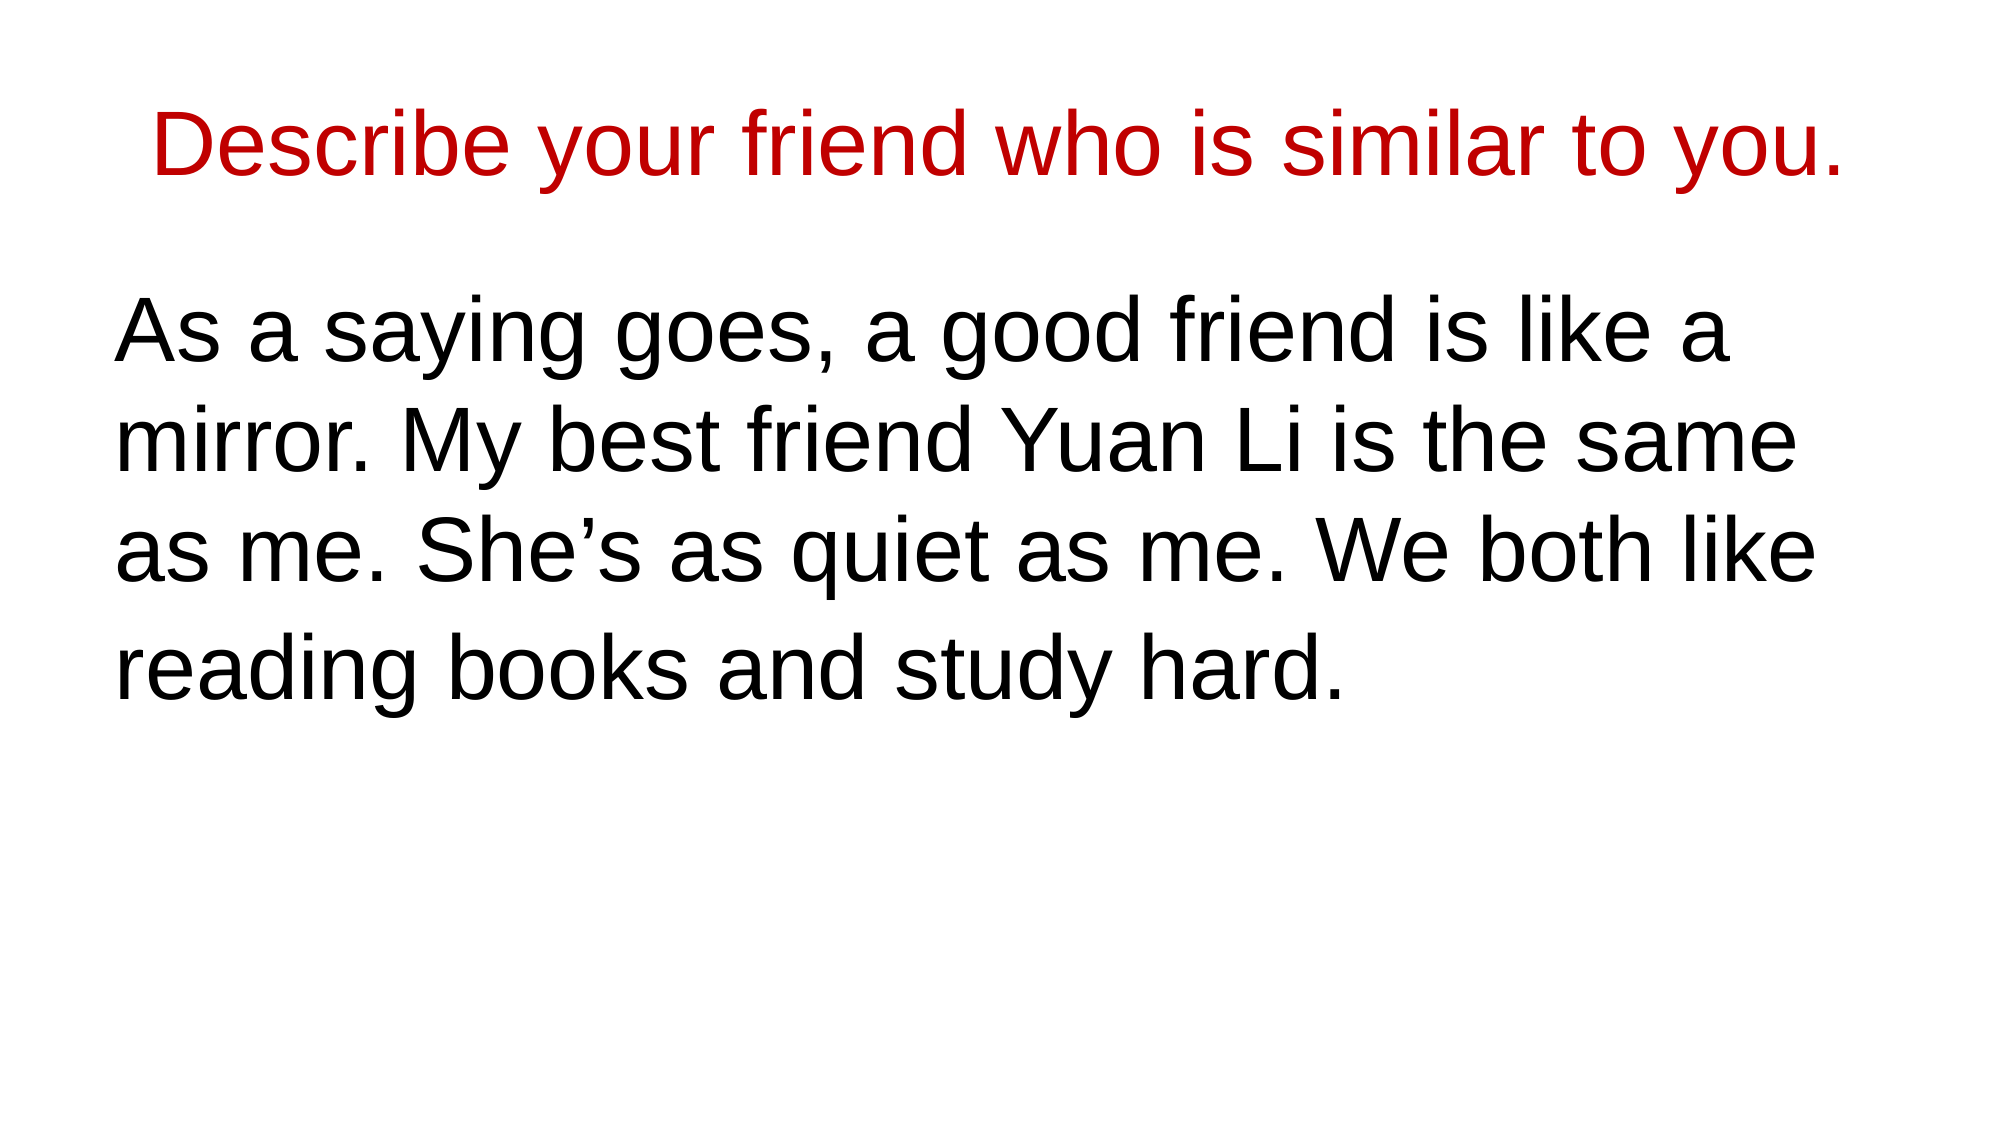

# Describe your friend who is similar to you.
As a saying goes, a good friend is like a mirror. My best friend Yuan Li is the same as me. She’s as quiet as me. We both like reading books and study hard.